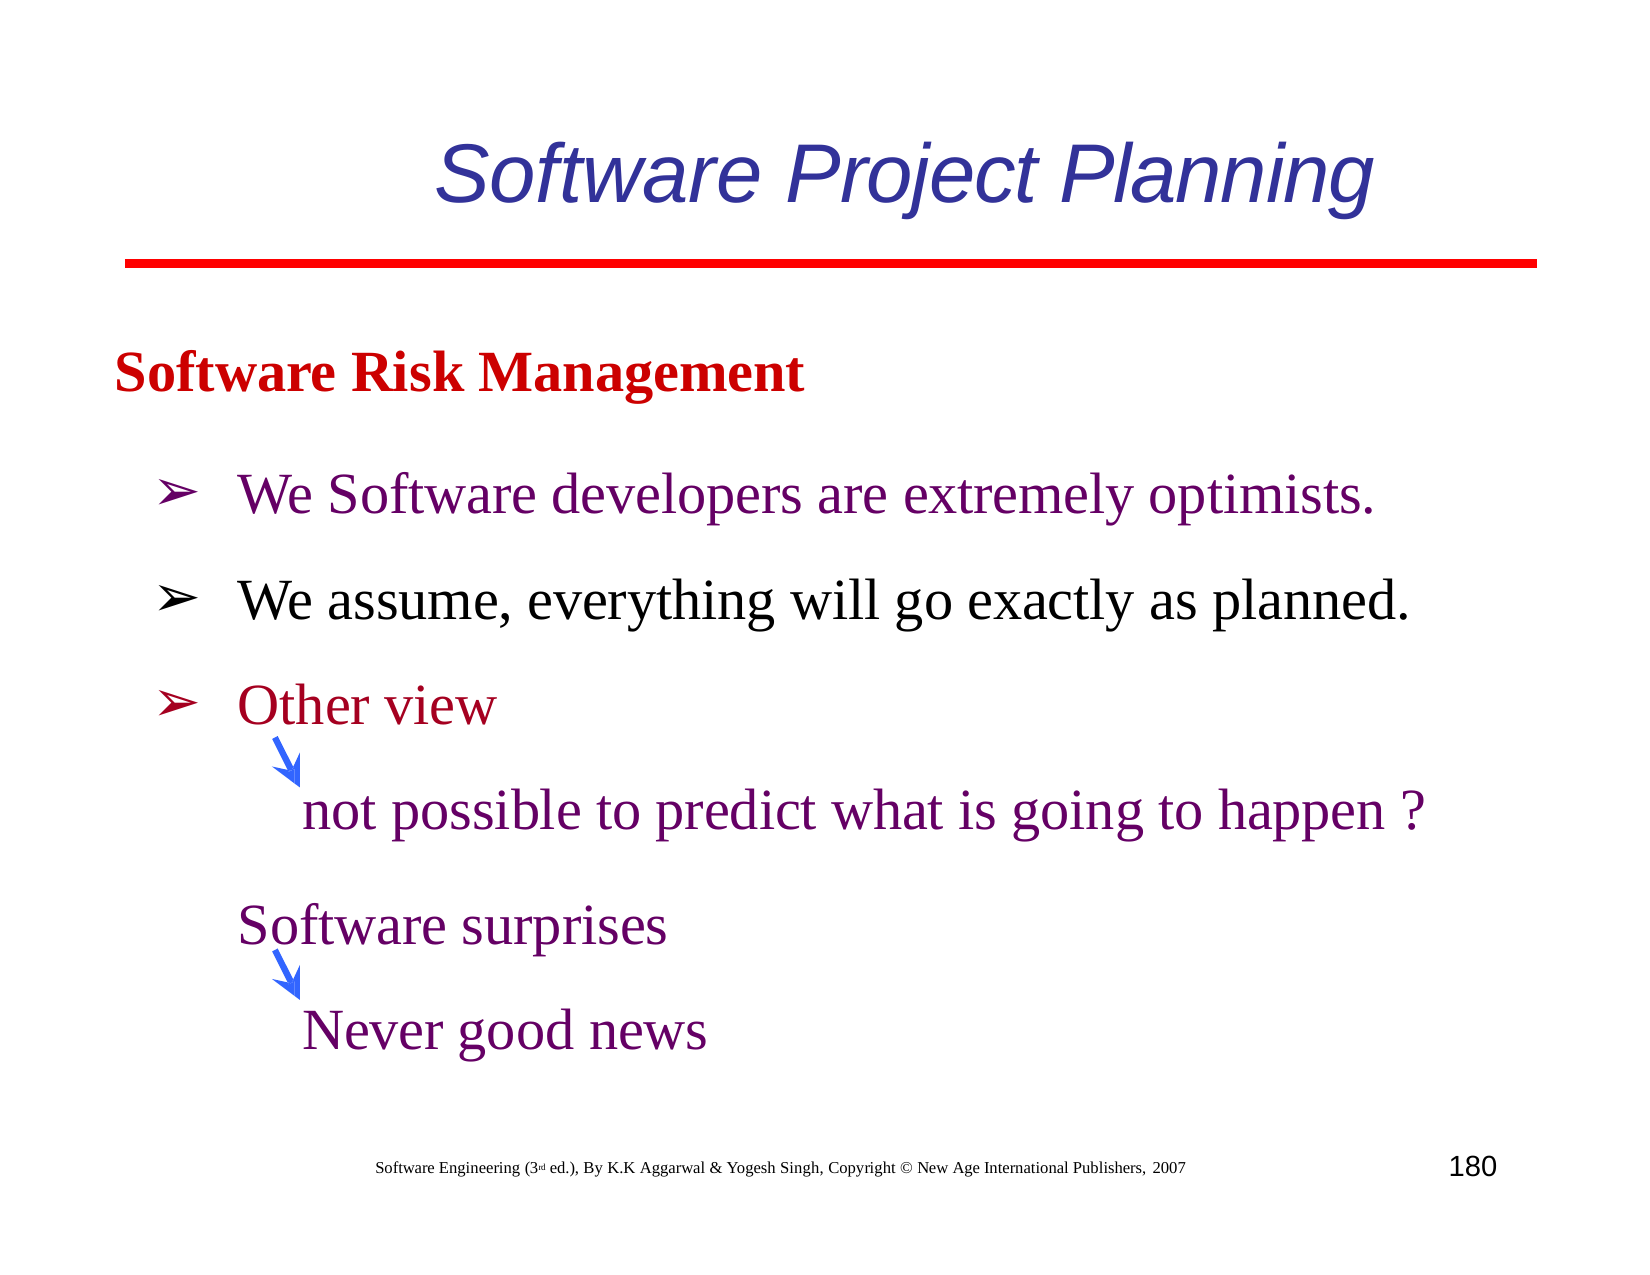

# Software Project Planning

Software Risk Management
We Software developers are extremely optimists.
We assume, everything will go exactly as planned.
Other view
not possible to predict what is going to happen ?
Software surprises  Never good news

180
Software Engineering (3rd  ed.), By K.K Aggarwal & Yogesh Singh, Copyright © New Age International Publishers, 2007